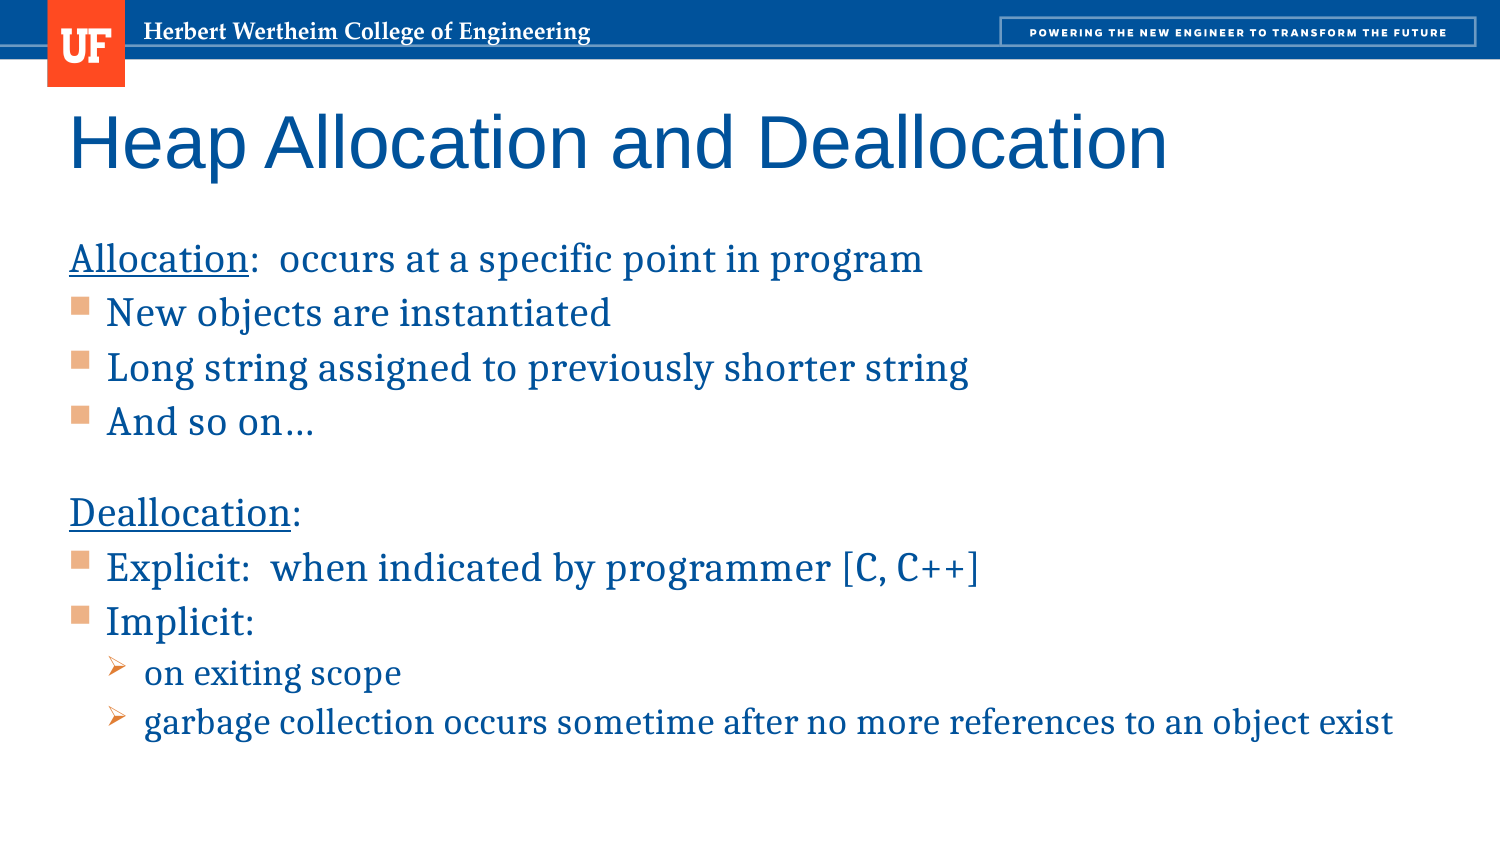

# Heap Allocation and Deallocation
Allocation:  occurs at a specific point in program
New objects are instantiated
Long string assigned to previously shorter string
And so on…
Deallocation:
Explicit:  when indicated by programmer [C, C++]
Implicit:
on exiting scope
garbage collection occurs sometime after no more references to an object exist